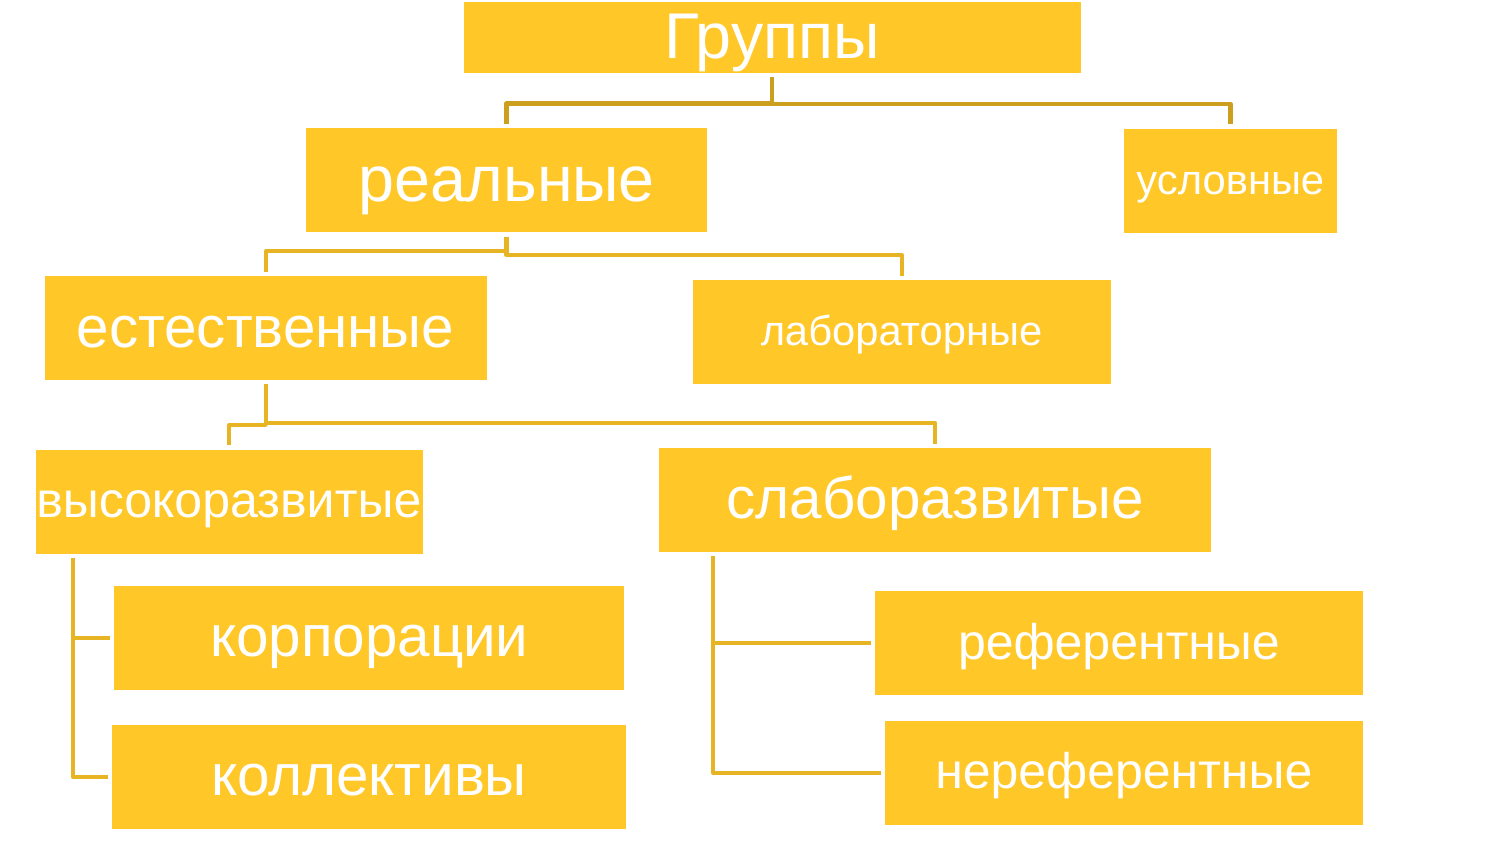

Группы
реальные
естественные
высокоразвитые
корпорации
коллективы
слаборазвитые
референтные
нереферентные
лабораторные
условные